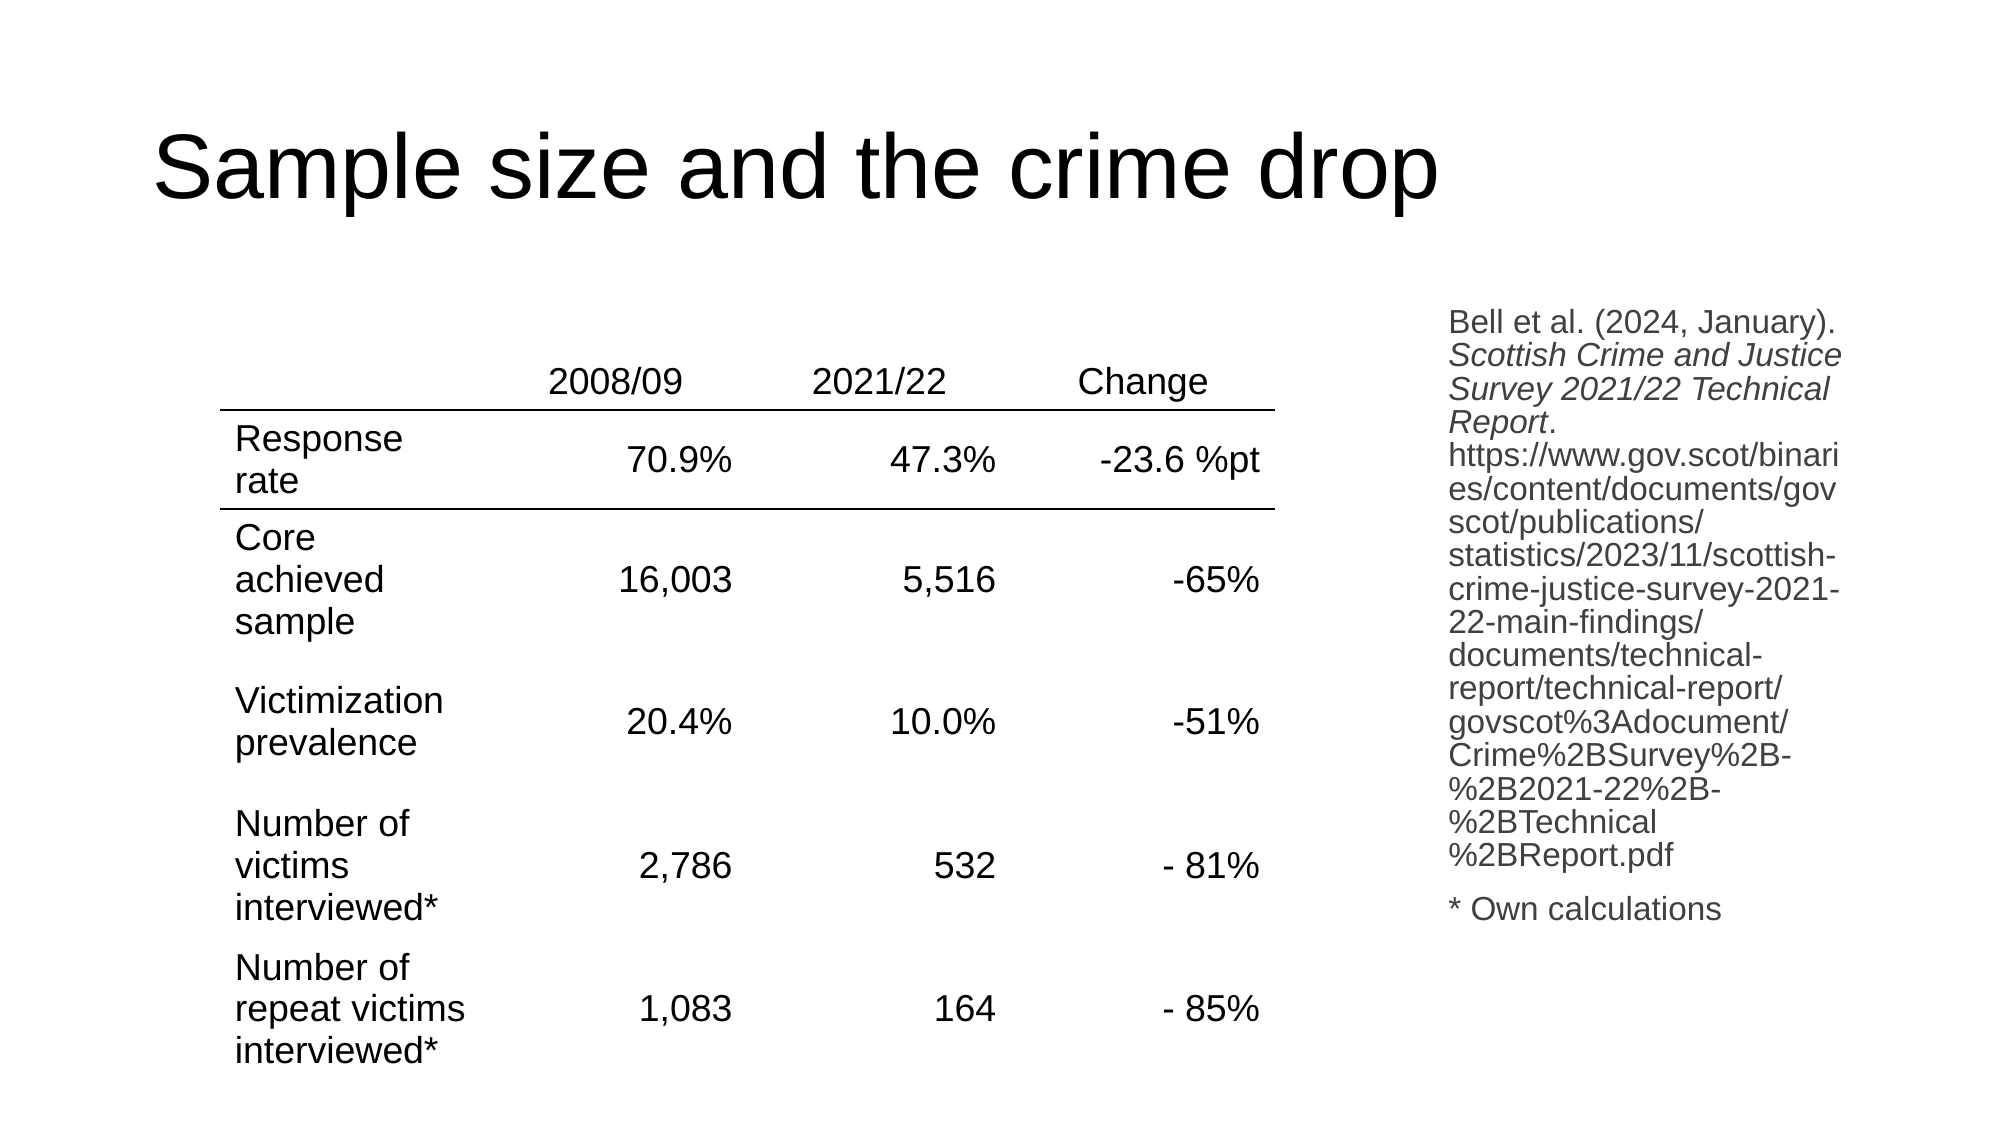

# Sample size and the crime drop
Bell et al. (2024, January). Scottish Crime and Justice Survey 2021/22 Technical Report. https://www.gov.scot/binaries/content/documents/govscot/publications/statistics/2023/11/scottish-crime-justice-survey-2021-22-main-findings/documents/technical-report/technical-report/govscot%3Adocument/Crime%2BSurvey%2B-%2B2021-22%2B-%2BTechnical%2BReport.pdf
* Own calculations

|  | 2008/09 | 2021/22 | Change |
| --- | --- | --- | --- |
| Response rate | 70.9% | 47.3% | -23.6 %pt |
| Core achieved sample | 16,003 | 5,516 | -65% |
| Victimization prevalence | 20.4% | 10.0% | -51% |
| Number of victims interviewed\* | 2,786 | 532 | - 81% |
| Number of repeat victims interviewed\* | 1,083 | 164 | - 85% |